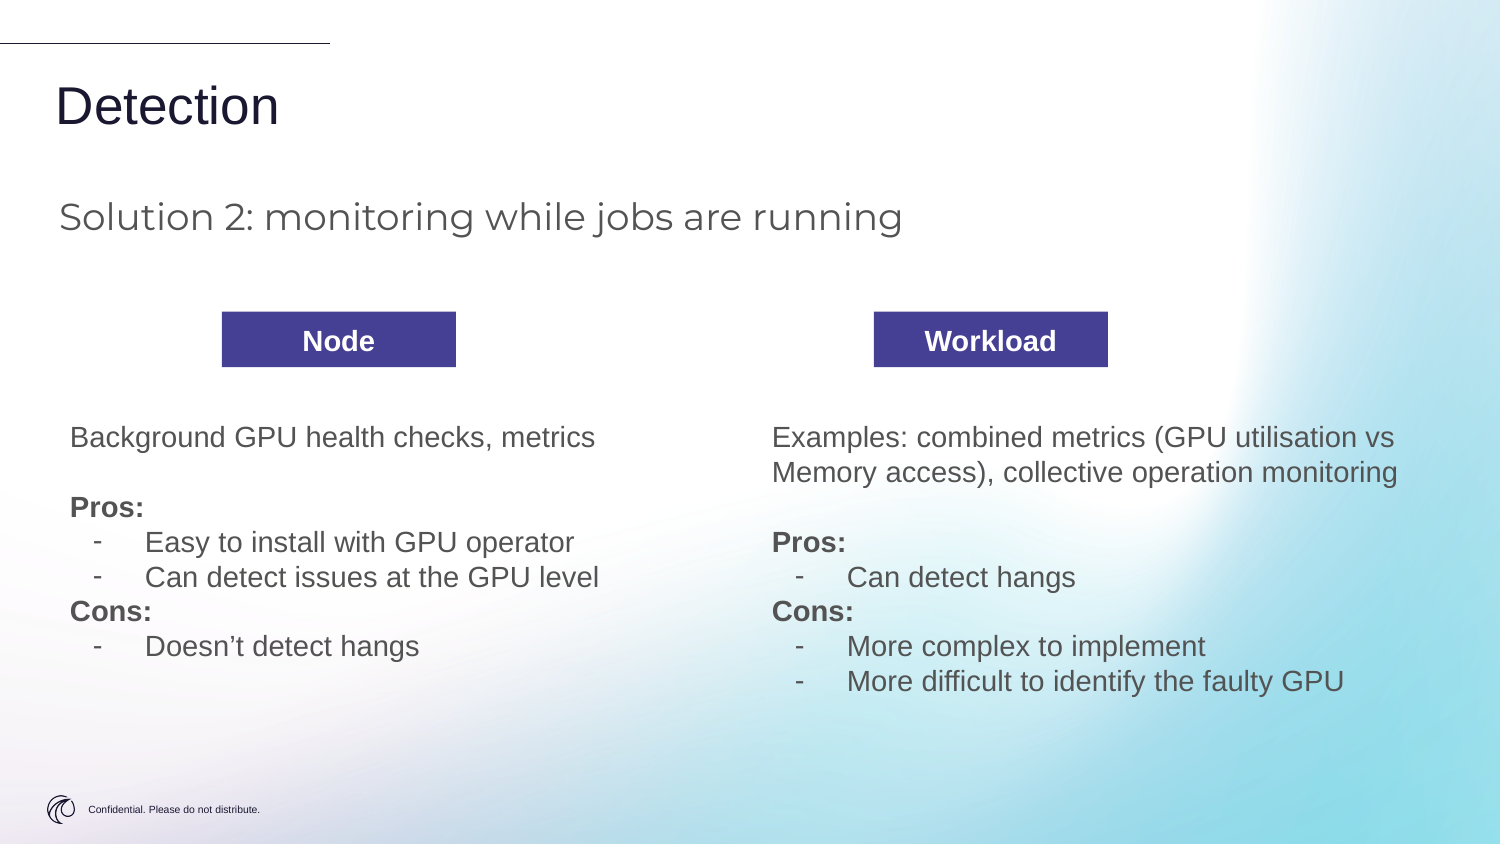

Detection
Solution 2: monitoring while jobs are running
Node
Workload
Background GPU health checks, metrics

Pros:
Easy to install with GPU operator
Can detect issues at the GPU level
Cons:
Doesn’t detect hangs
Examples: combined metrics (GPU utilisation vs Memory access), collective operation monitoring

Pros:
Can detect hangs
Cons:
More complex to implement
More difficult to identify the faulty GPU